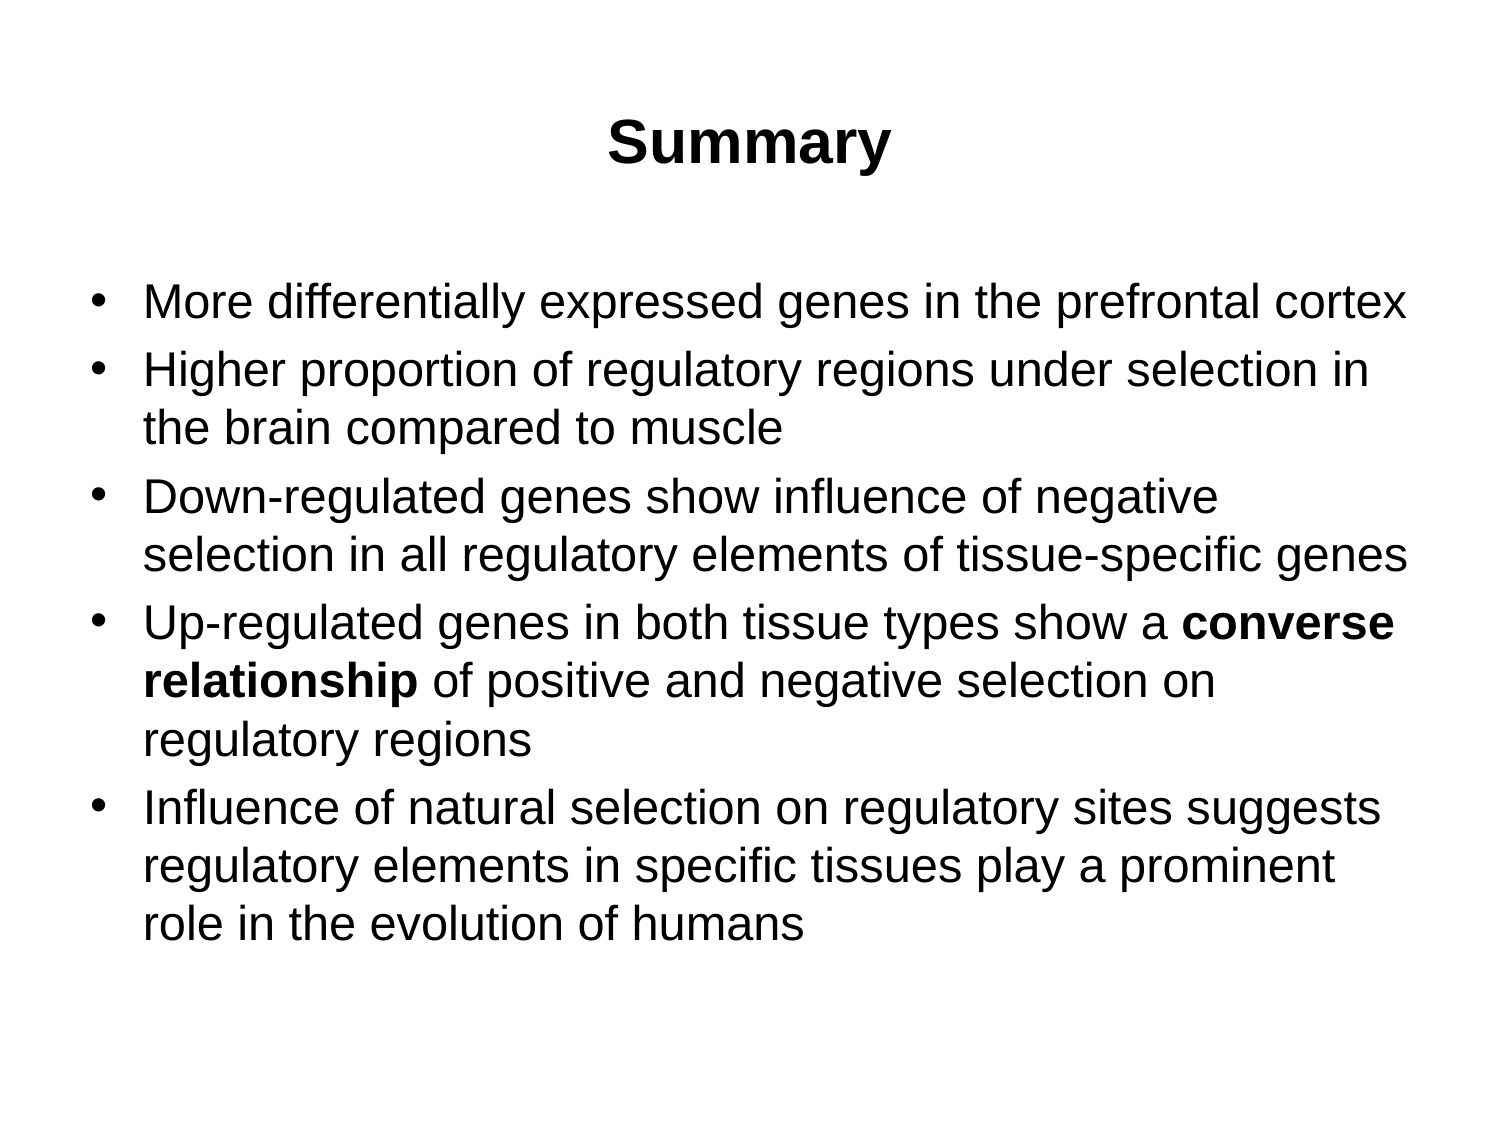

# Summary
More differentially expressed genes in the prefrontal cortex
Higher proportion of regulatory regions under selection in the brain compared to muscle
Down-regulated genes show influence of negative selection in all regulatory elements of tissue-specific genes
Up-regulated genes in both tissue types show a converse relationship of positive and negative selection on regulatory regions
Influence of natural selection on regulatory sites suggests regulatory elements in specific tissues play a prominent role in the evolution of humans